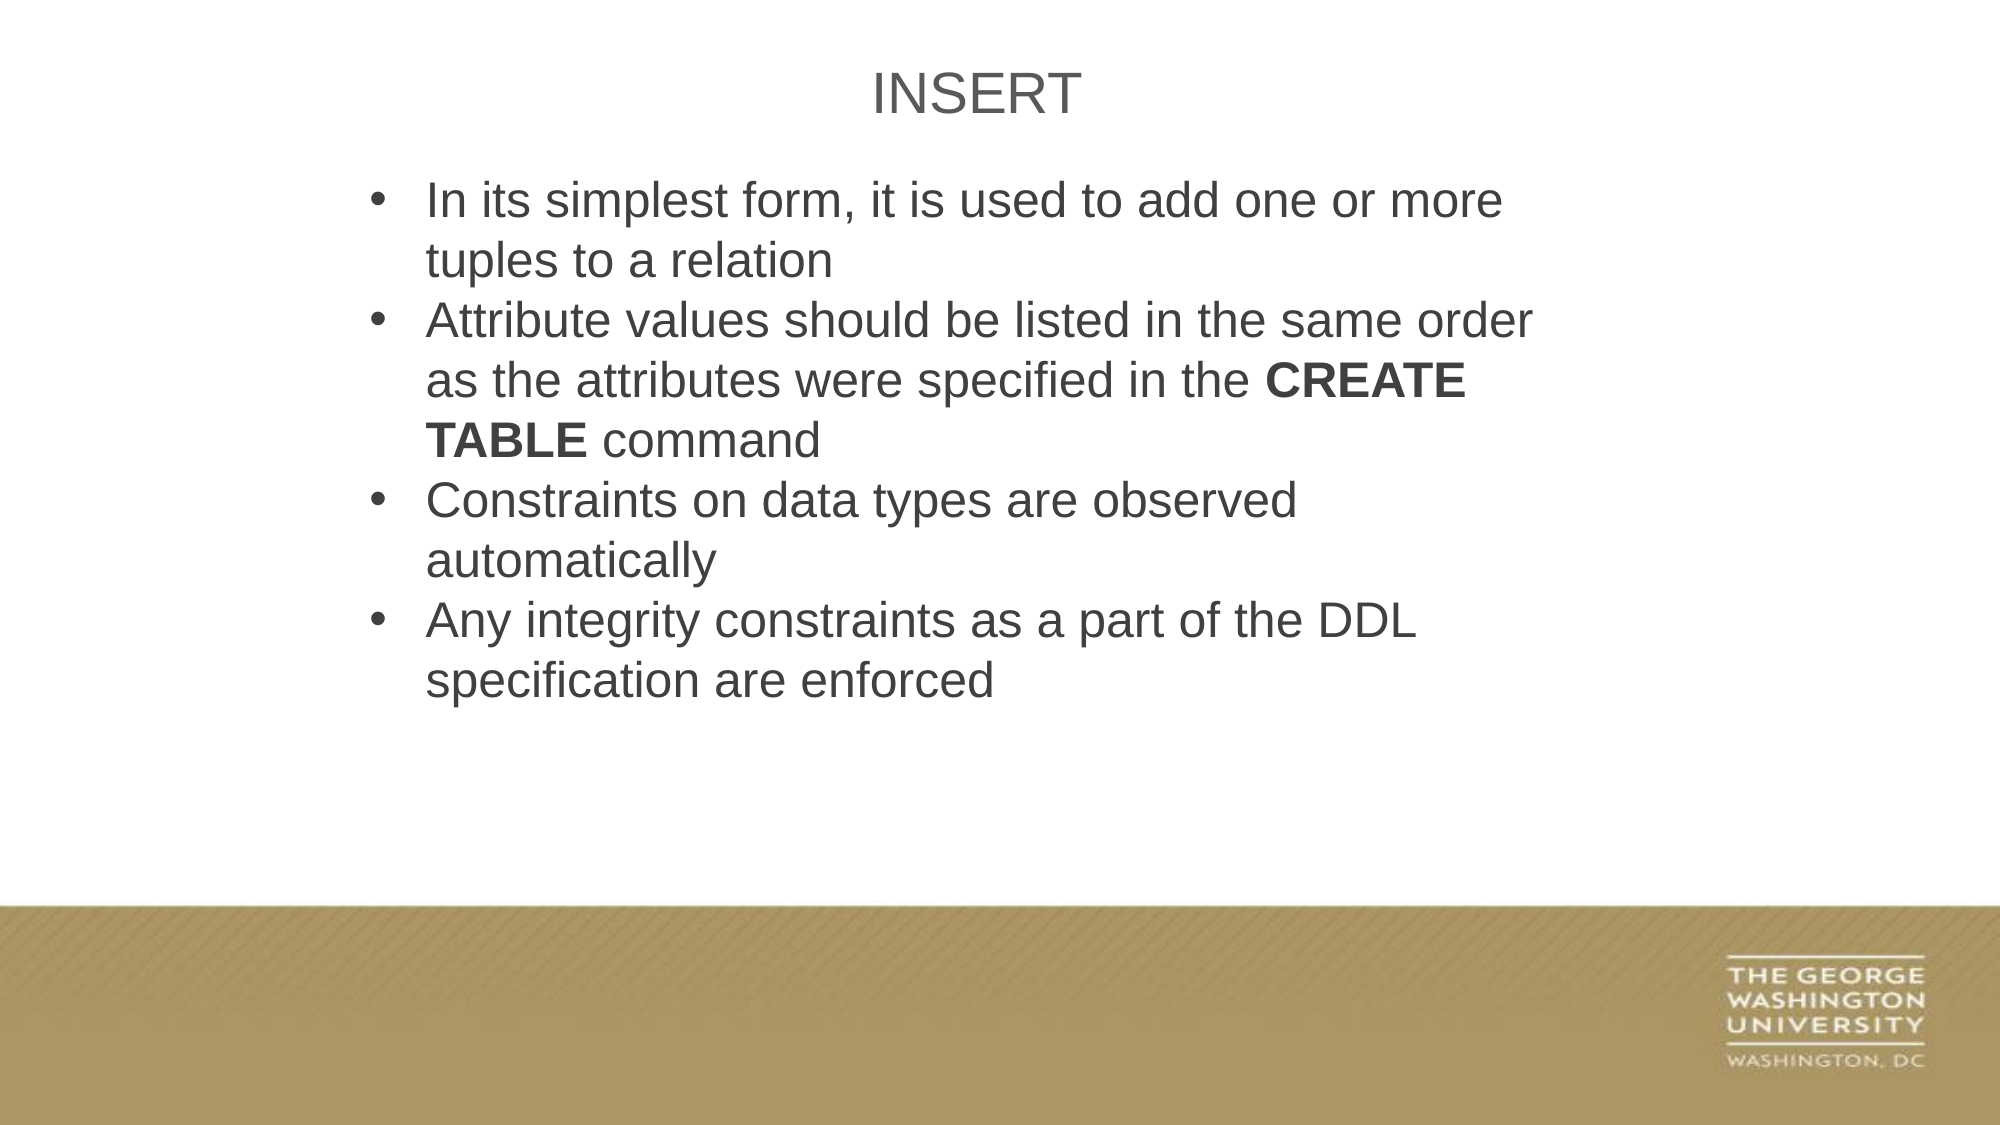

INSERT
In its simplest form, it is used to add one or more tuples to a relation
Attribute values should be listed in the same order as the attributes were specified in the CREATE TABLE command
Constraints on data types are observed automatically
Any integrity constraints as a part of the DDL specification are enforced